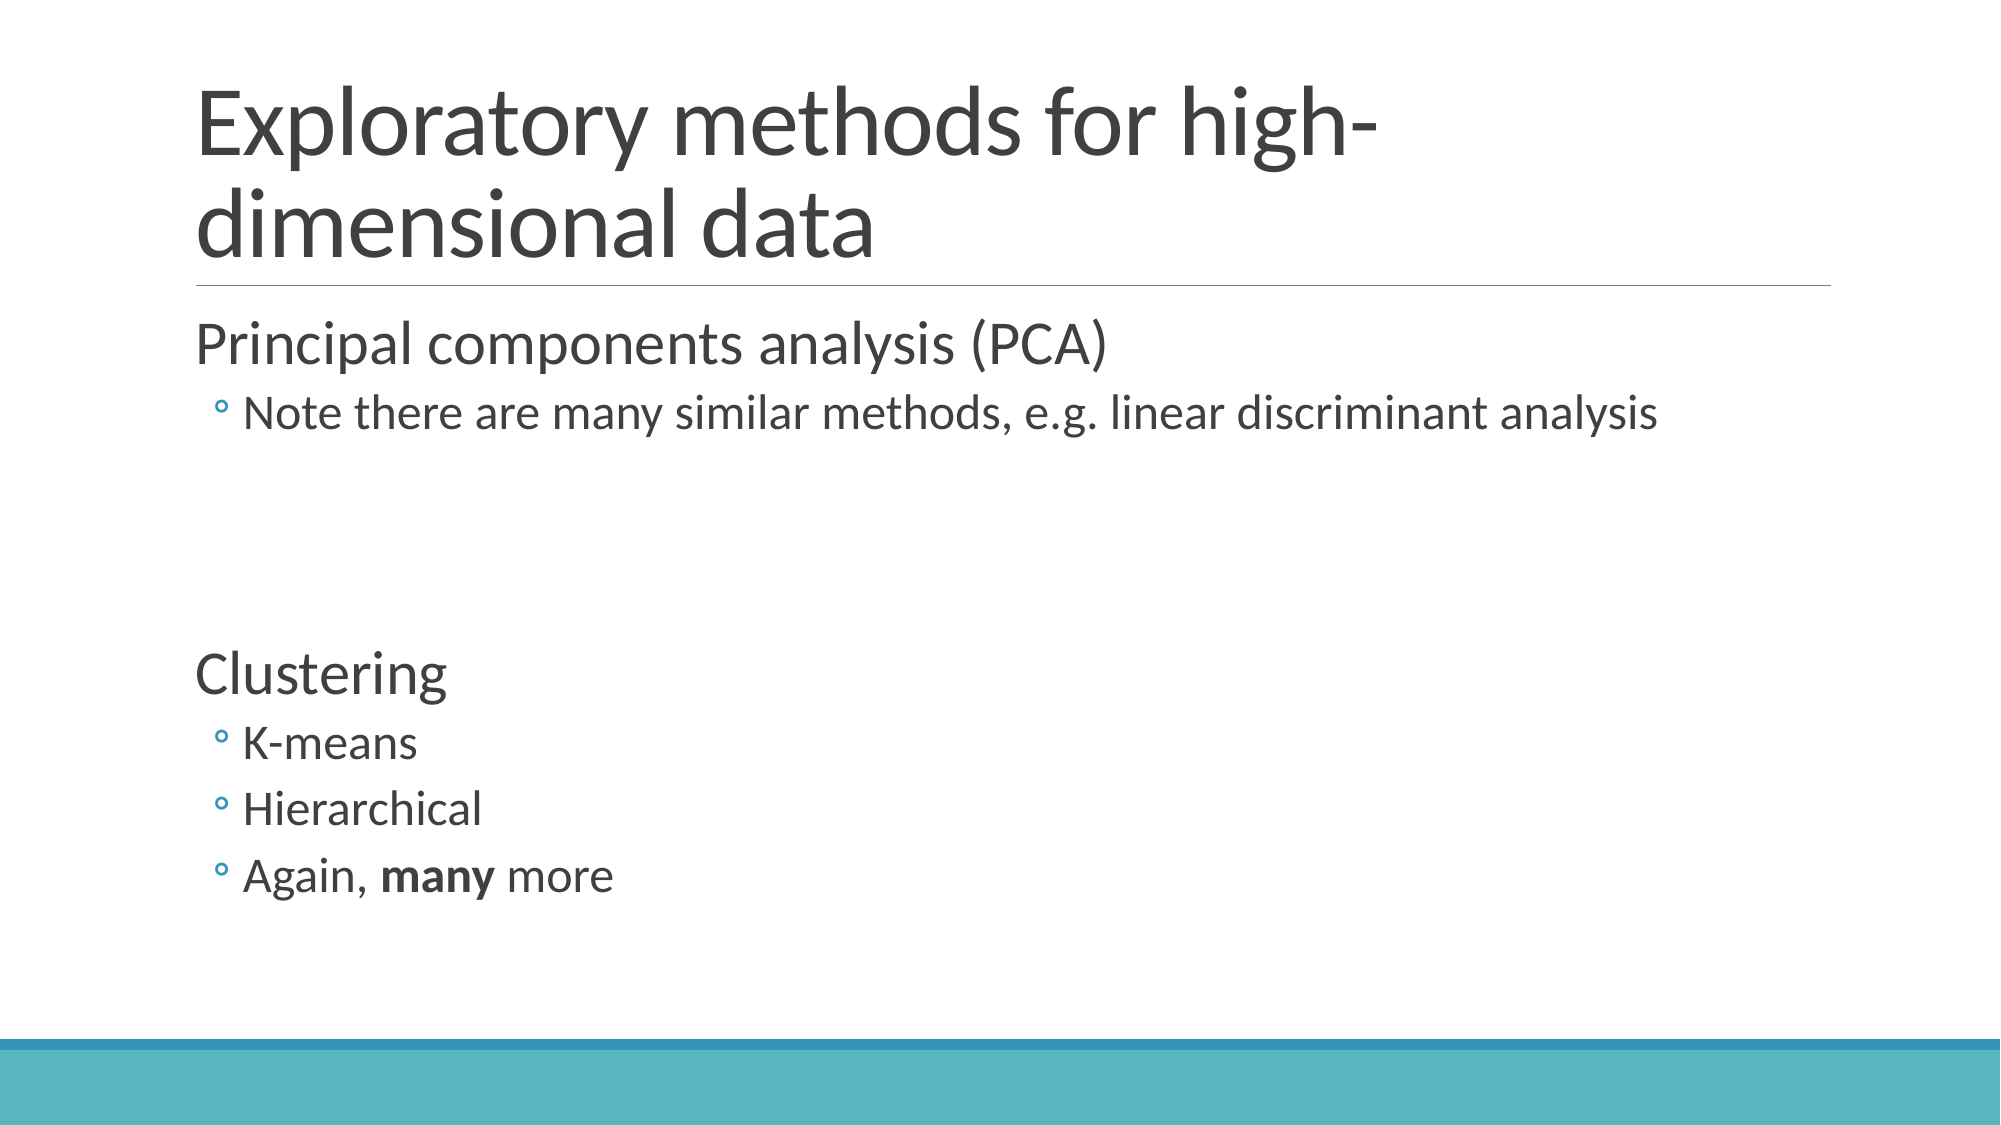

# Exploratory methods for high-dimensional data
Principal components analysis (PCA)
Note there are many similar methods, e.g. linear discriminant analysis

Clustering
K-means
Hierarchical
Again, many more